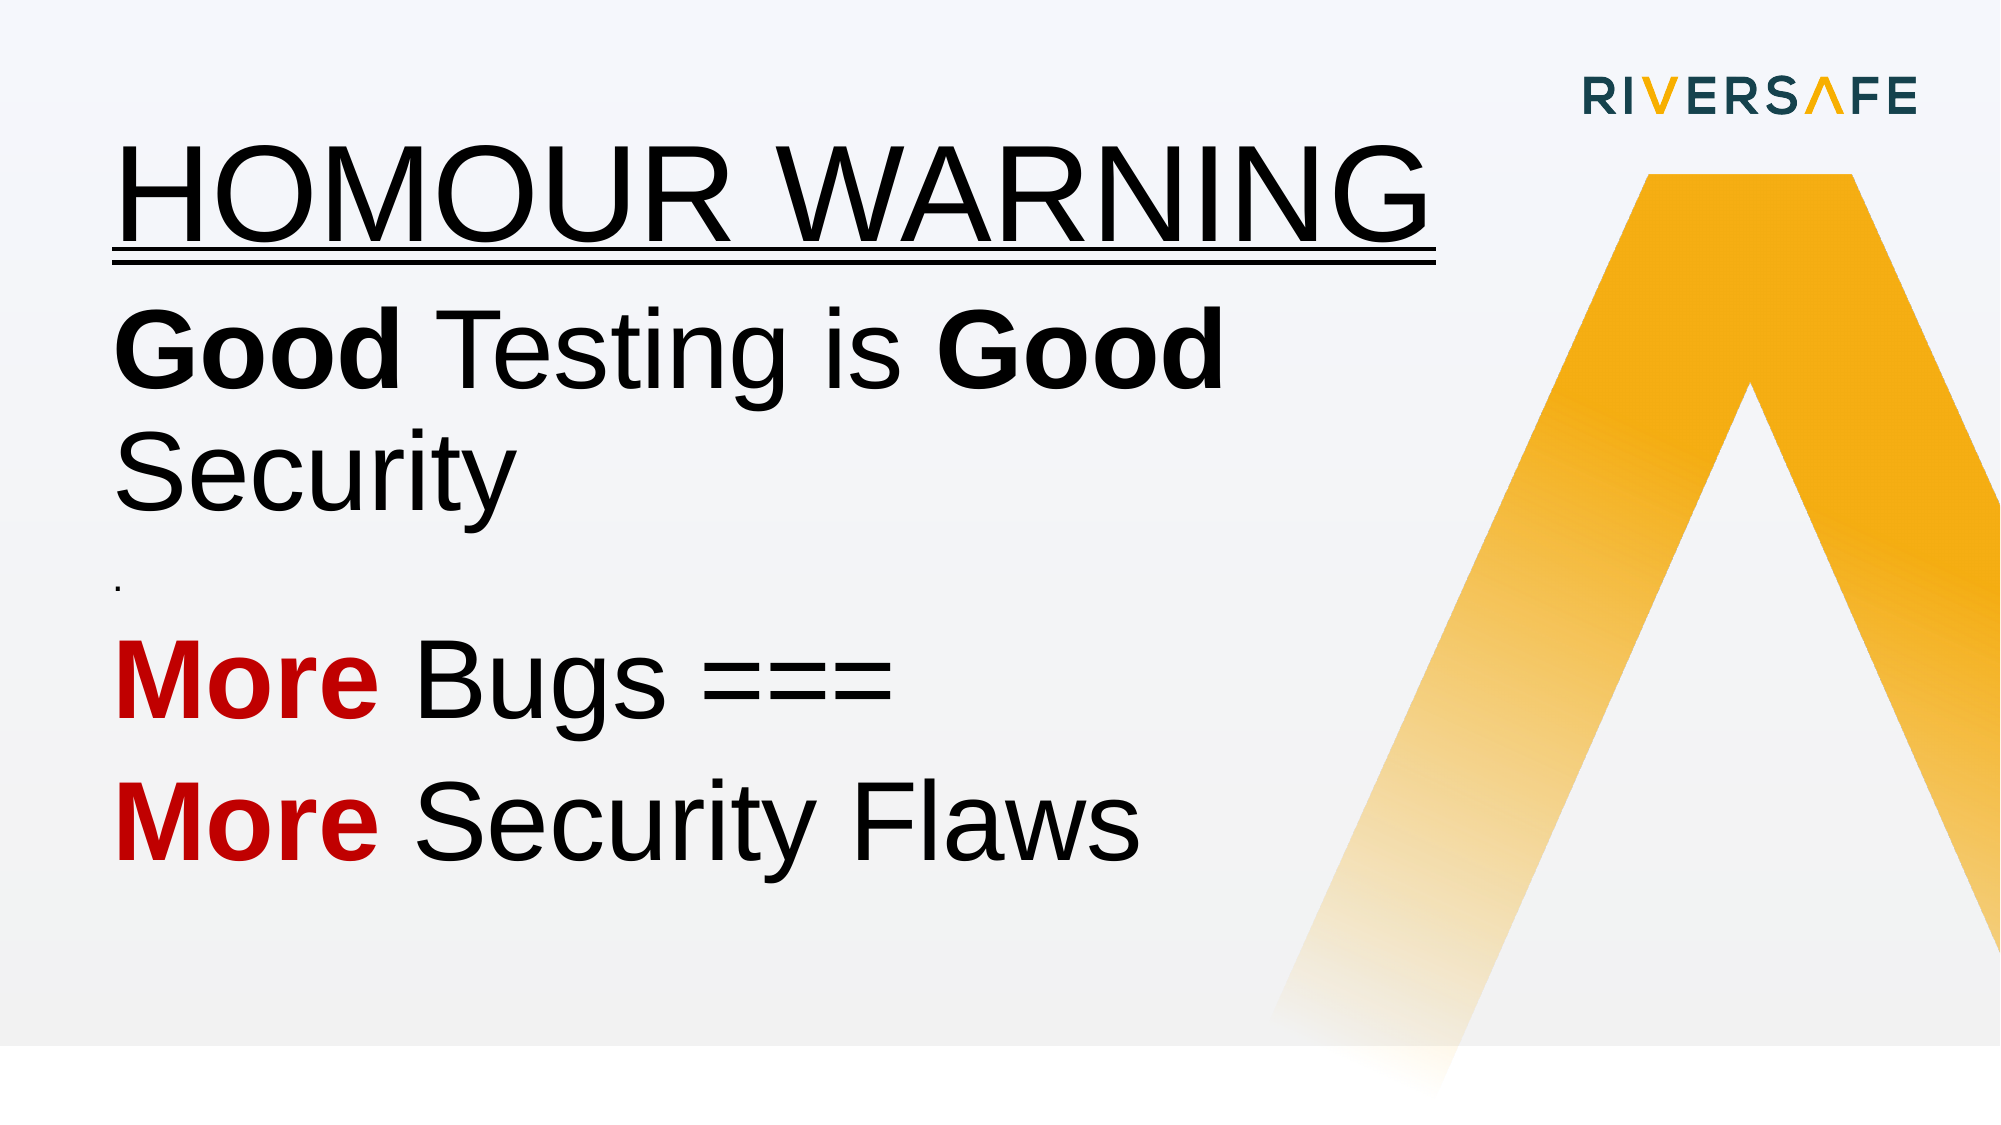

HOMOUR WARNING
Good Testing is Good Security
.
More Bugs ===
More Security Flaws